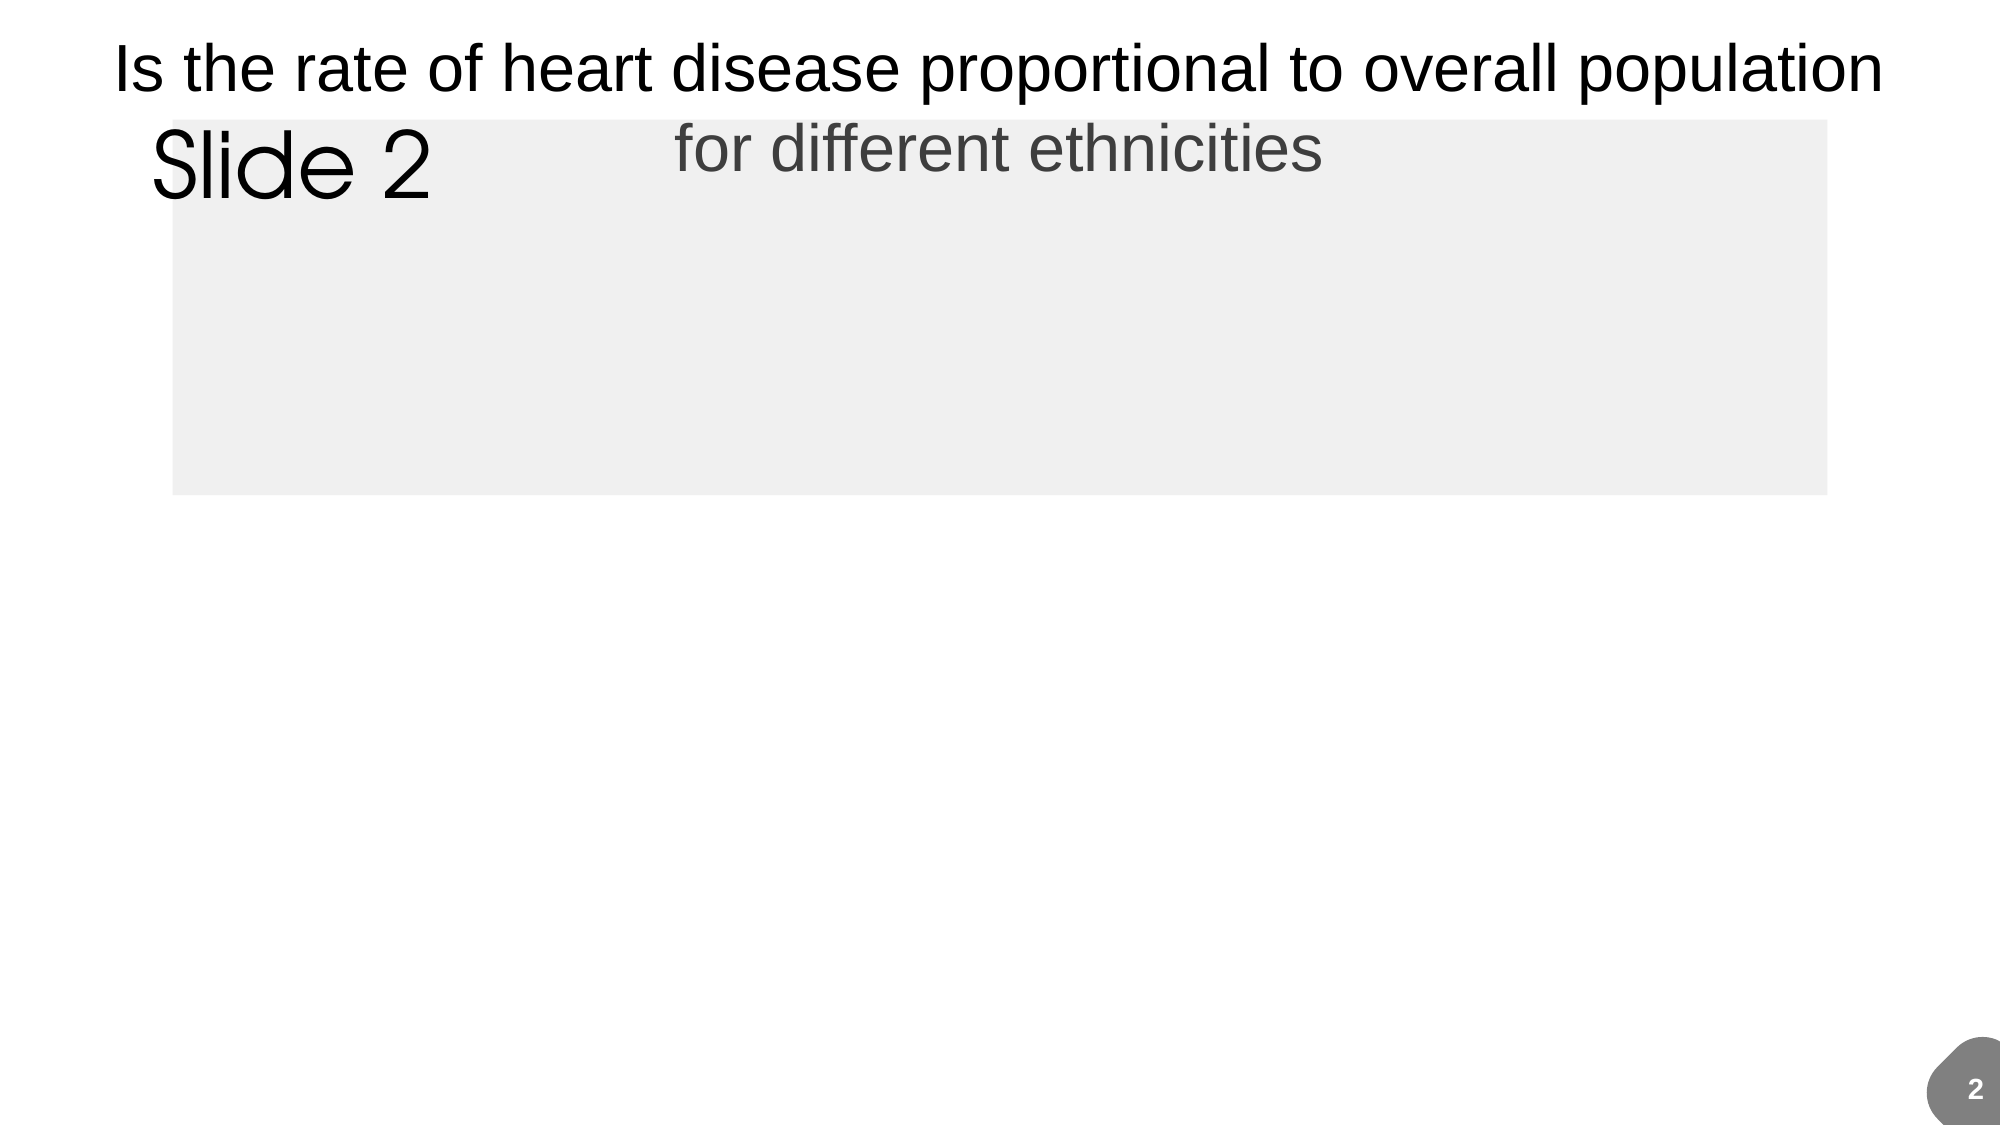

Is the rate of heart disease proportional to overall population for different ethnicities
# Slide 2

2